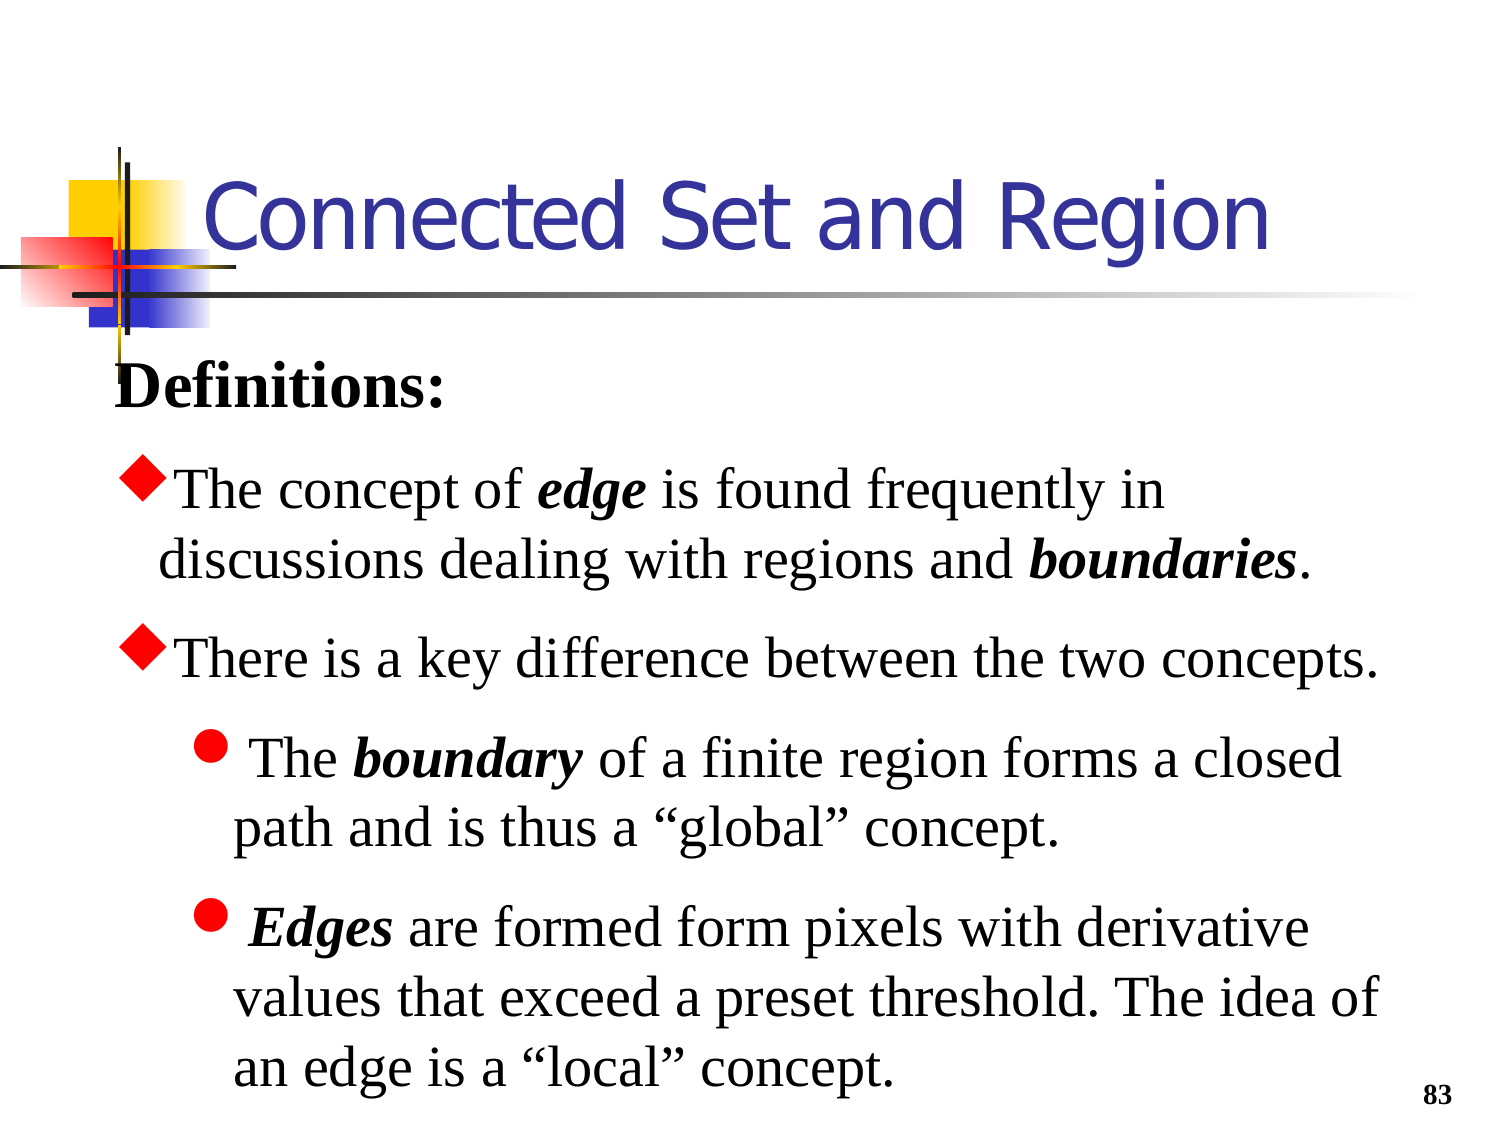

# Connected Set and Region
Definitions:
The concept of edge is found frequently in discussions dealing with regions and boundaries.
There is a key difference between the two concepts.
The boundary of a finite region forms a closed path and is thus a “global” concept.
Edges are formed form pixels with derivative values that exceed a preset threshold. The idea of an edge is a “local” concept.
83